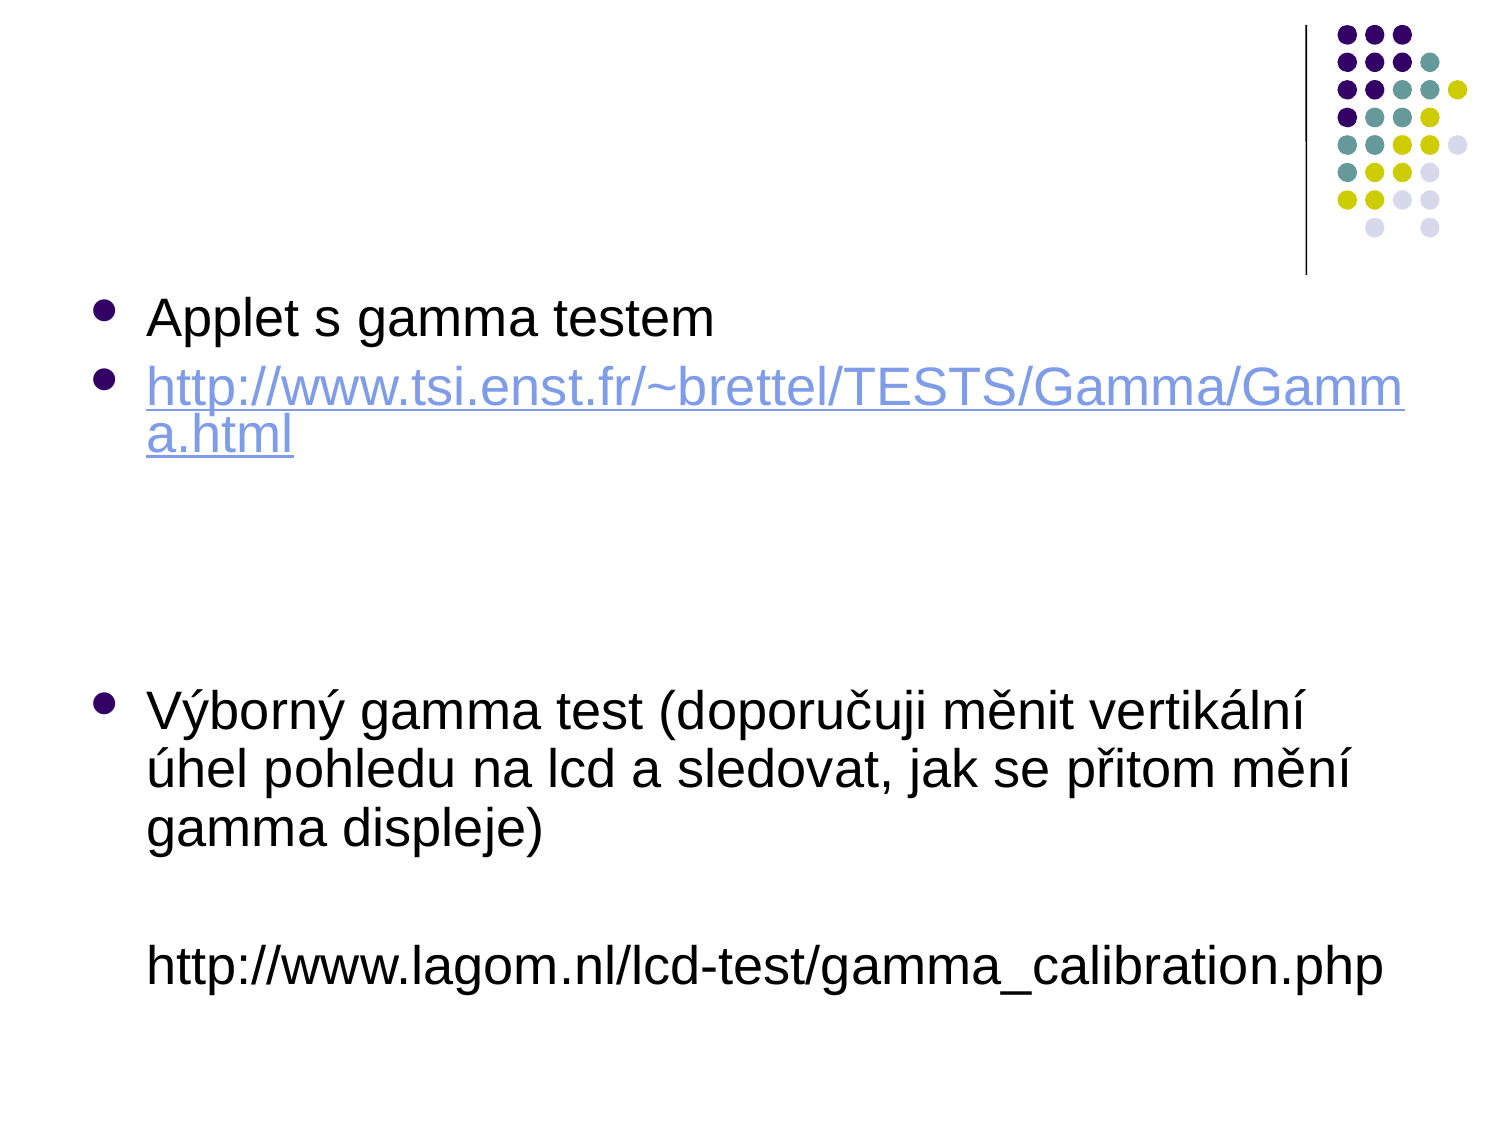

#
Applet s gamma testem
http://www.tsi.enst.fr/~brettel/TESTS/Gamma/Gamma.html

Výborný gamma test (doporučuji měnit vertikální úhel pohledu na lcd a sledovat, jak se přitom mění gamma displeje)

http://www.lagom.nl/lcd-test/gamma_calibration.php